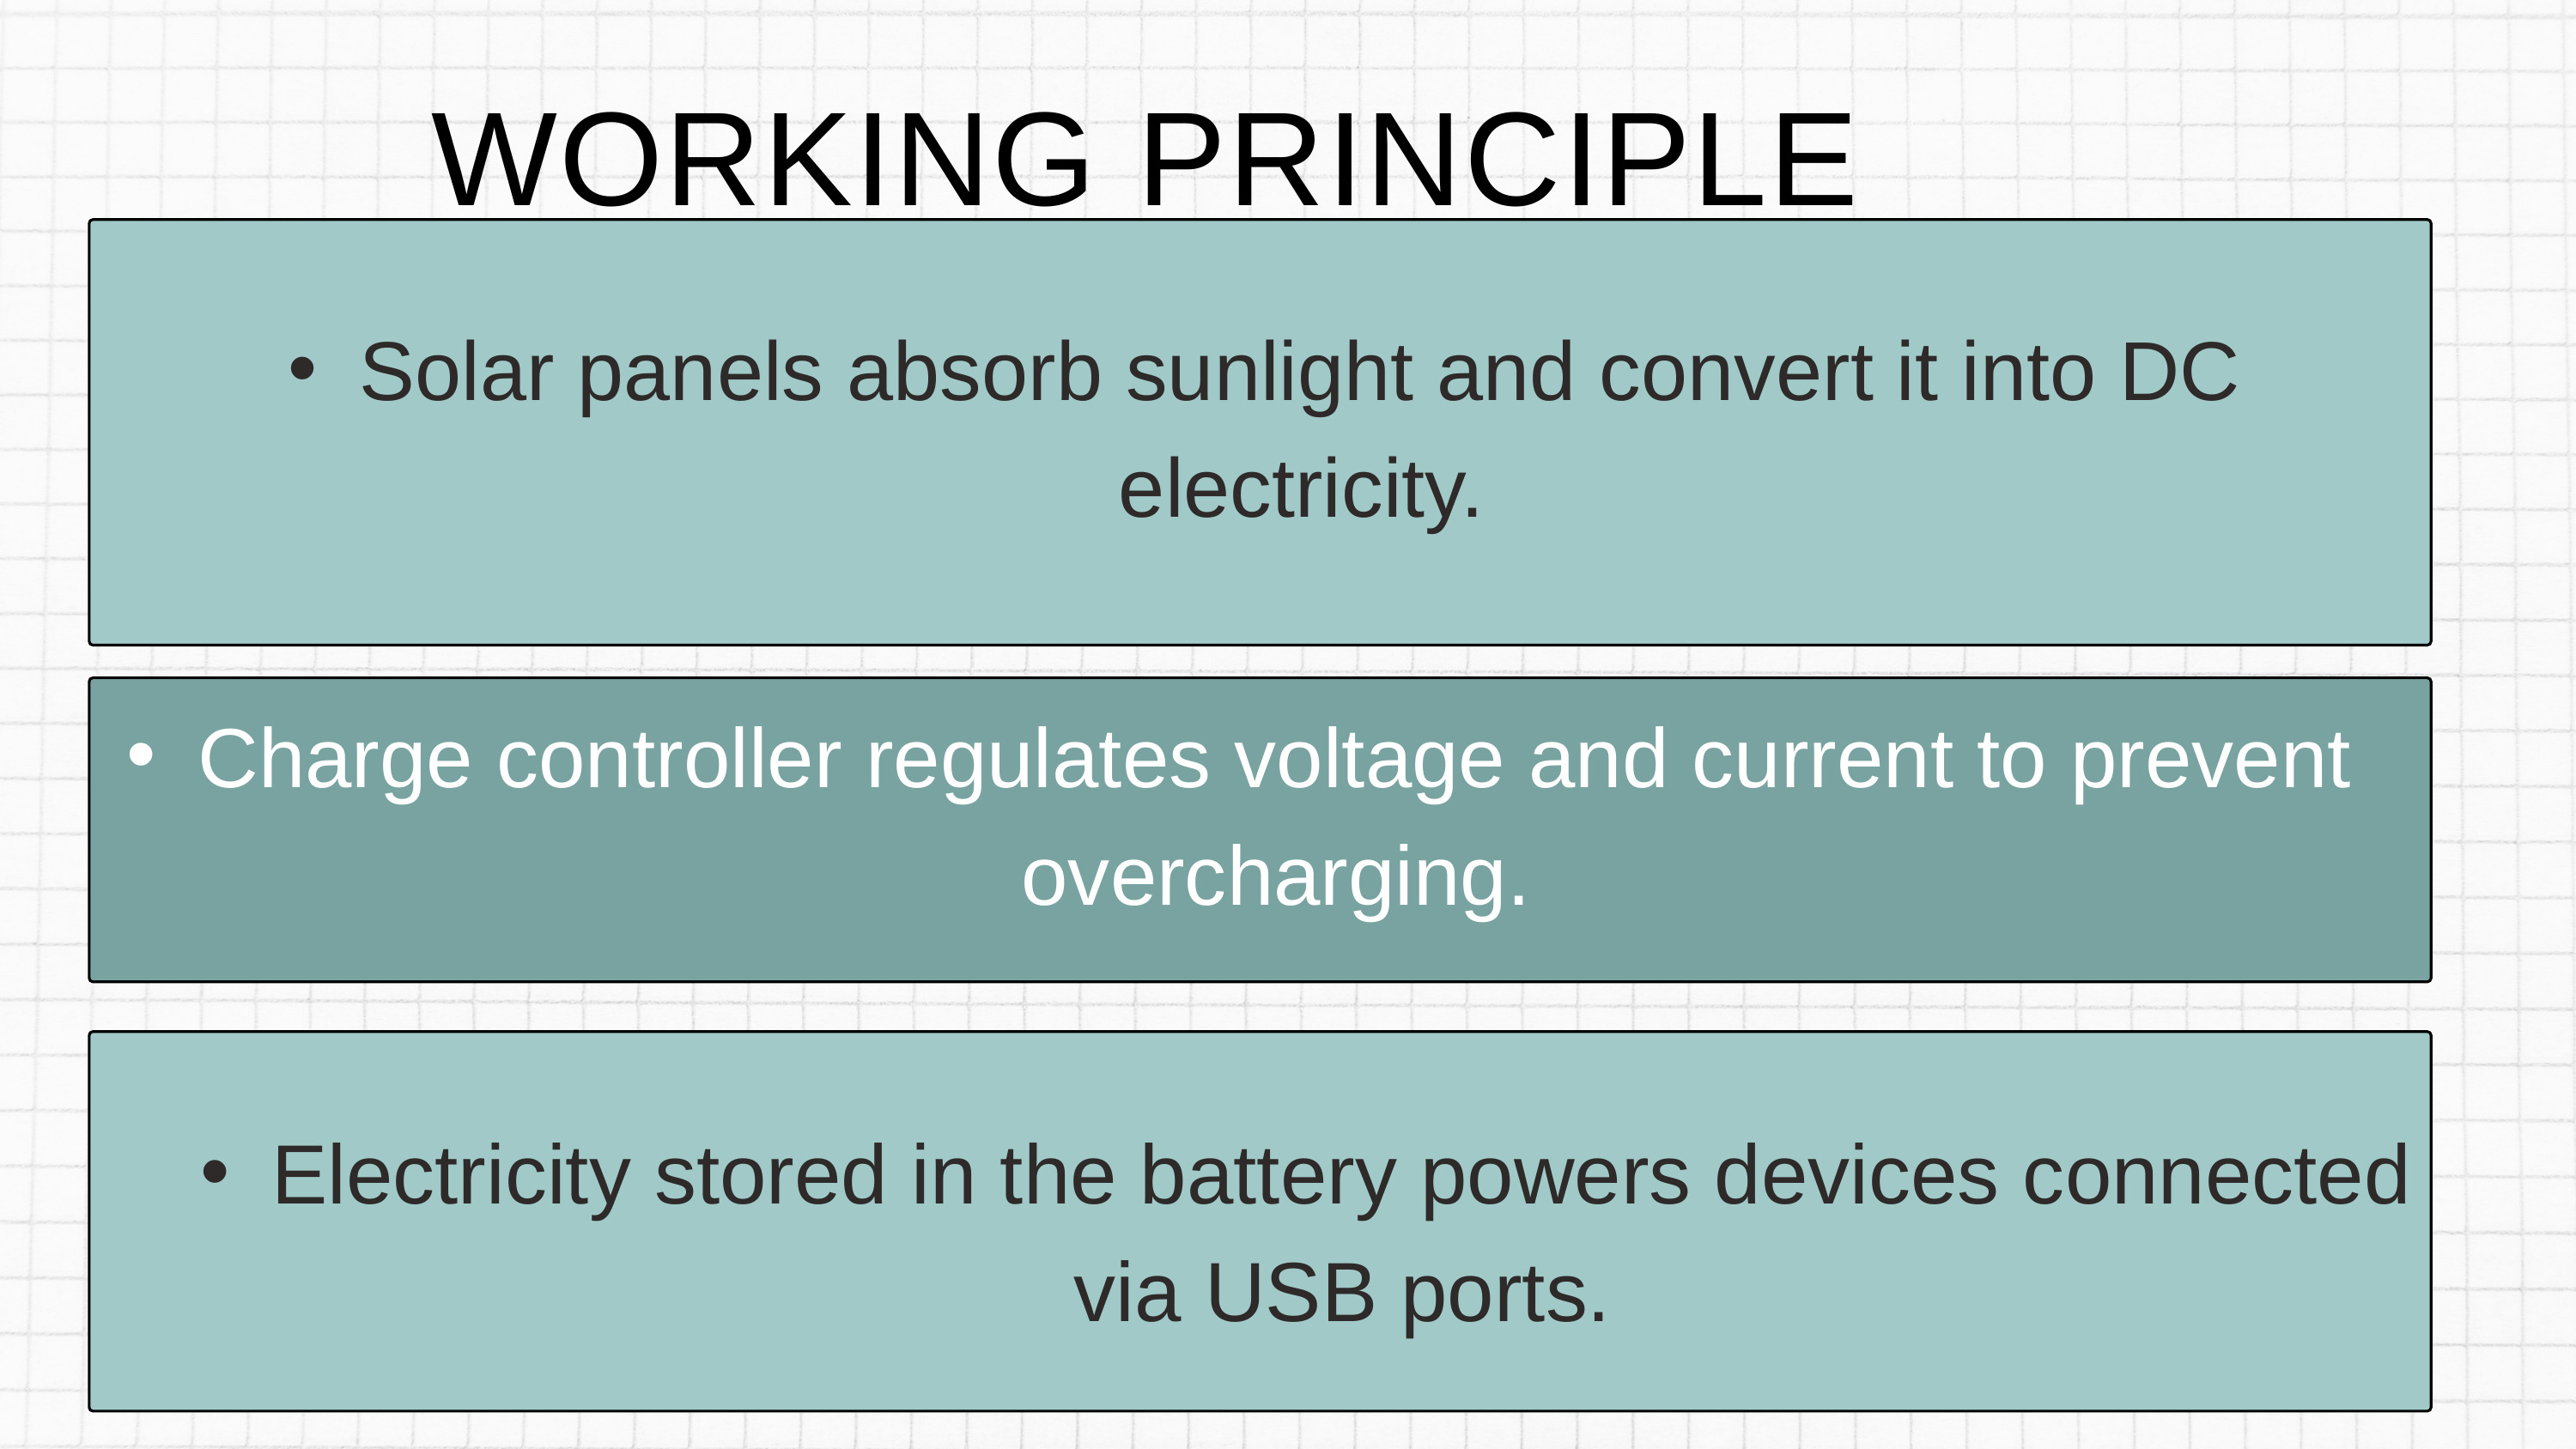

WORKING PRINCIPLE

Solar panels absorb sunlight and convert it into DC electricity.

Charge controller regulates voltage and current to prevent overcharging.

Electricity stored in the battery powers devices connected via USB ports.